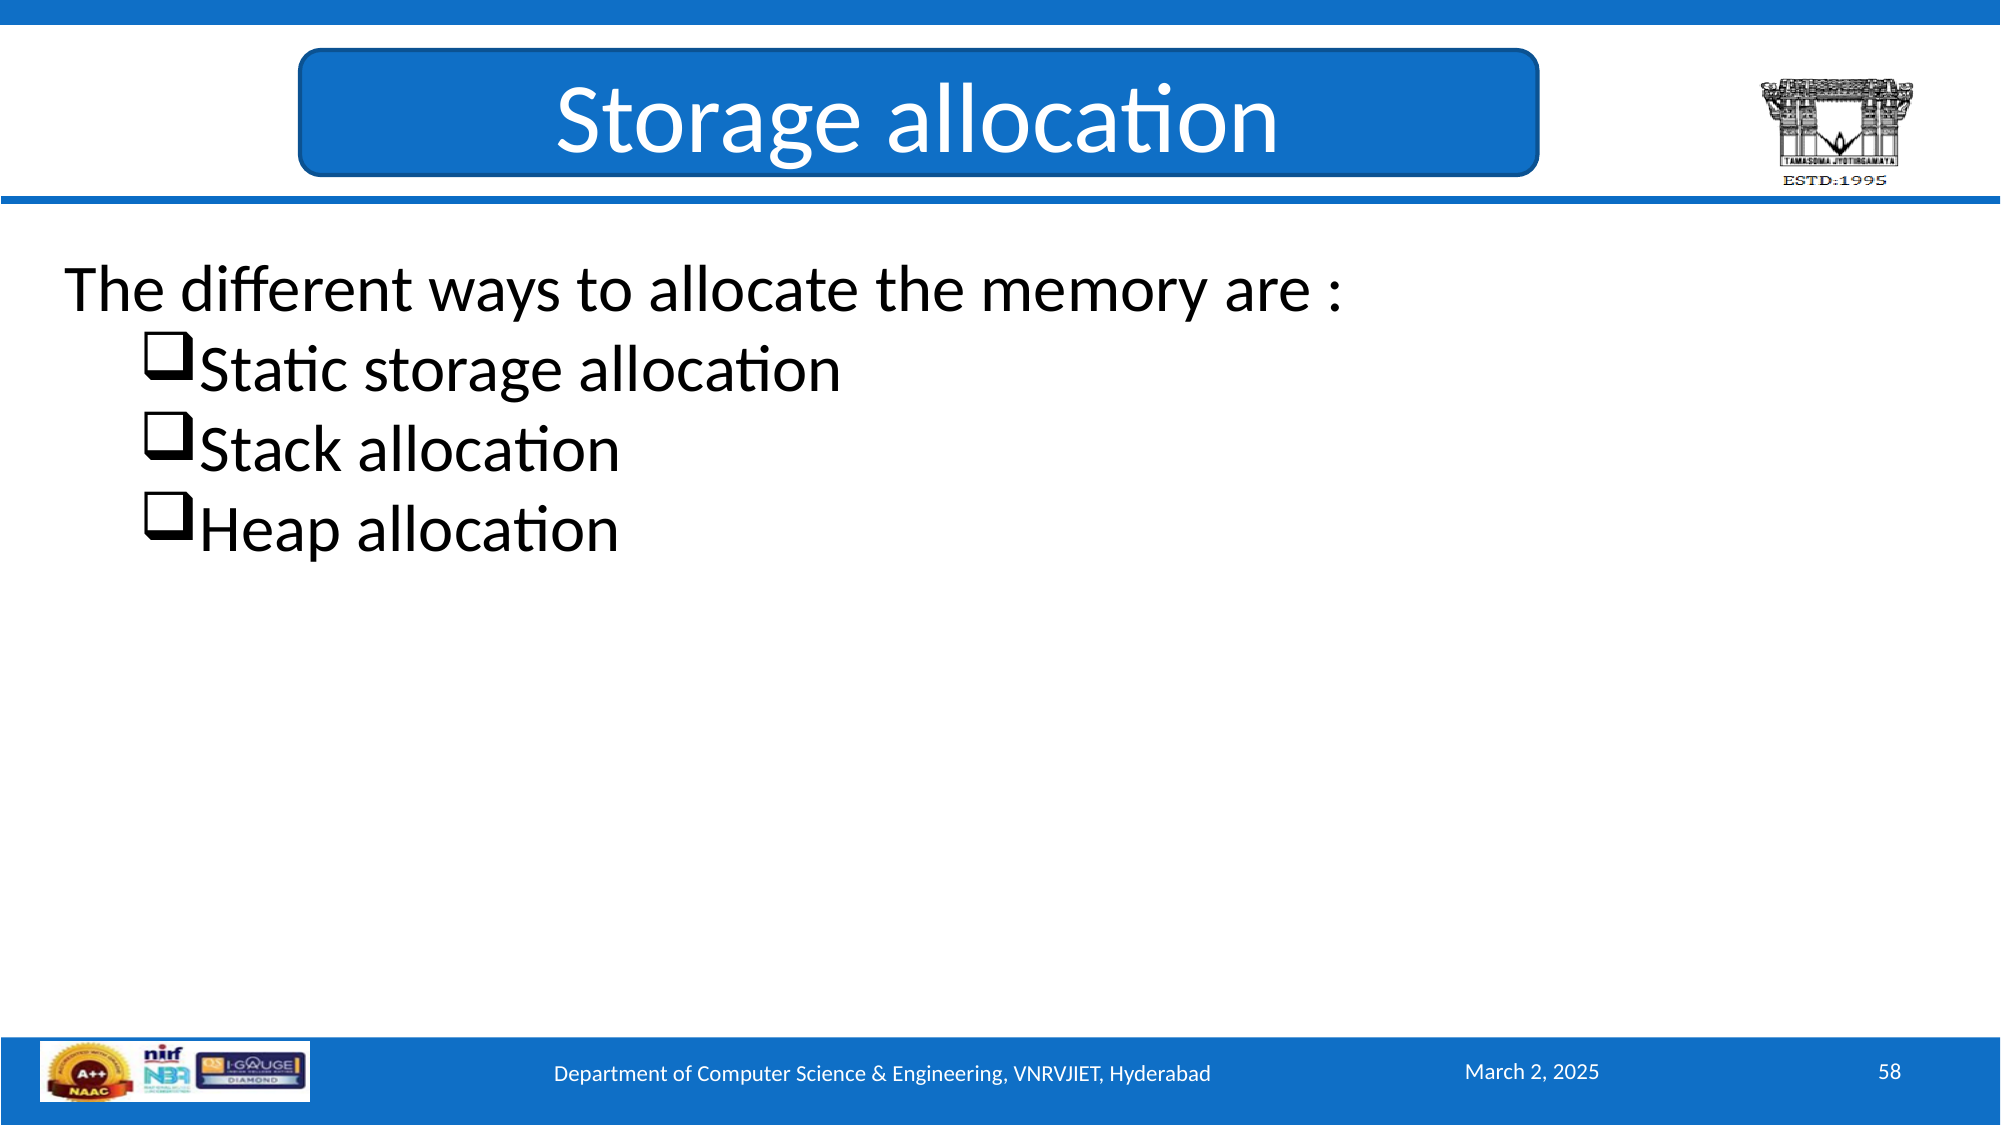

Storage allocation
The different ways to allocate the memory are :
Static storage allocation
Stack allocation
Heap allocation

March 2, 2025
58
Department of Computer Science & Engineering, VNRVJIET, Hyderabad